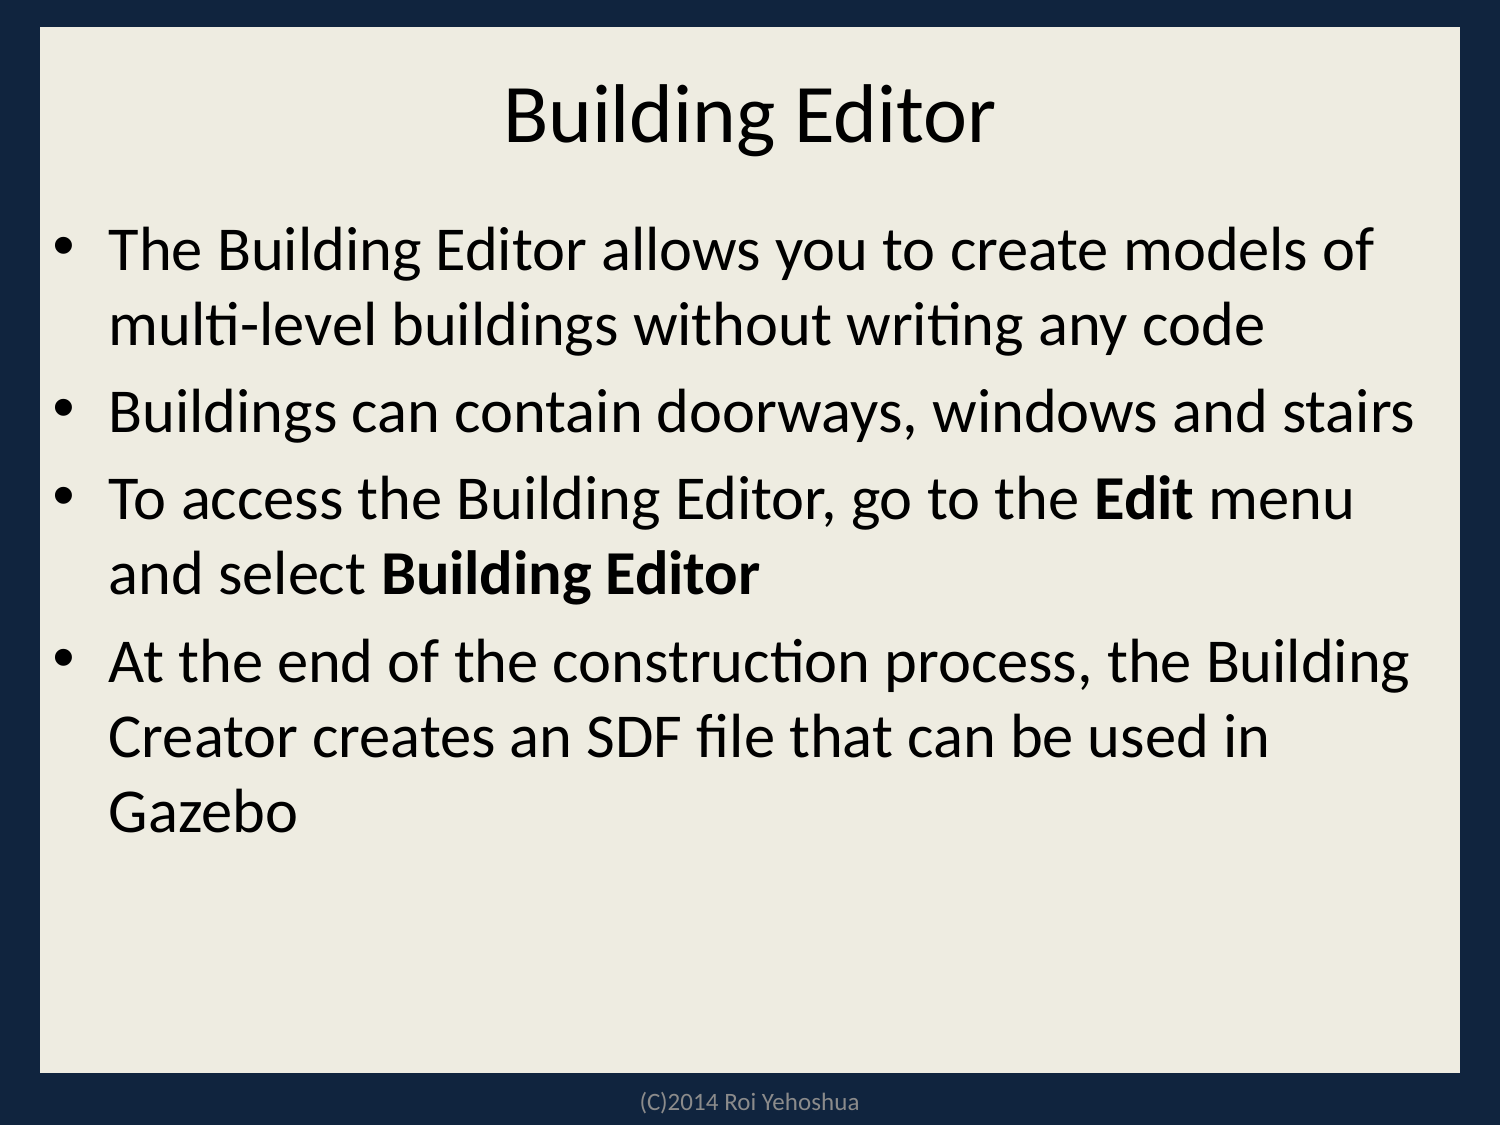

# Building Editor
The Building Editor allows you to create models of multi-level buildings without writing any code
Buildings can contain doorways, windows and stairs
To access the Building Editor, go to the Edit menu and select Building Editor
At the end of the construction process, the Building Creator creates an SDF file that can be used in Gazebo

(C)2014 Roi Yehoshua